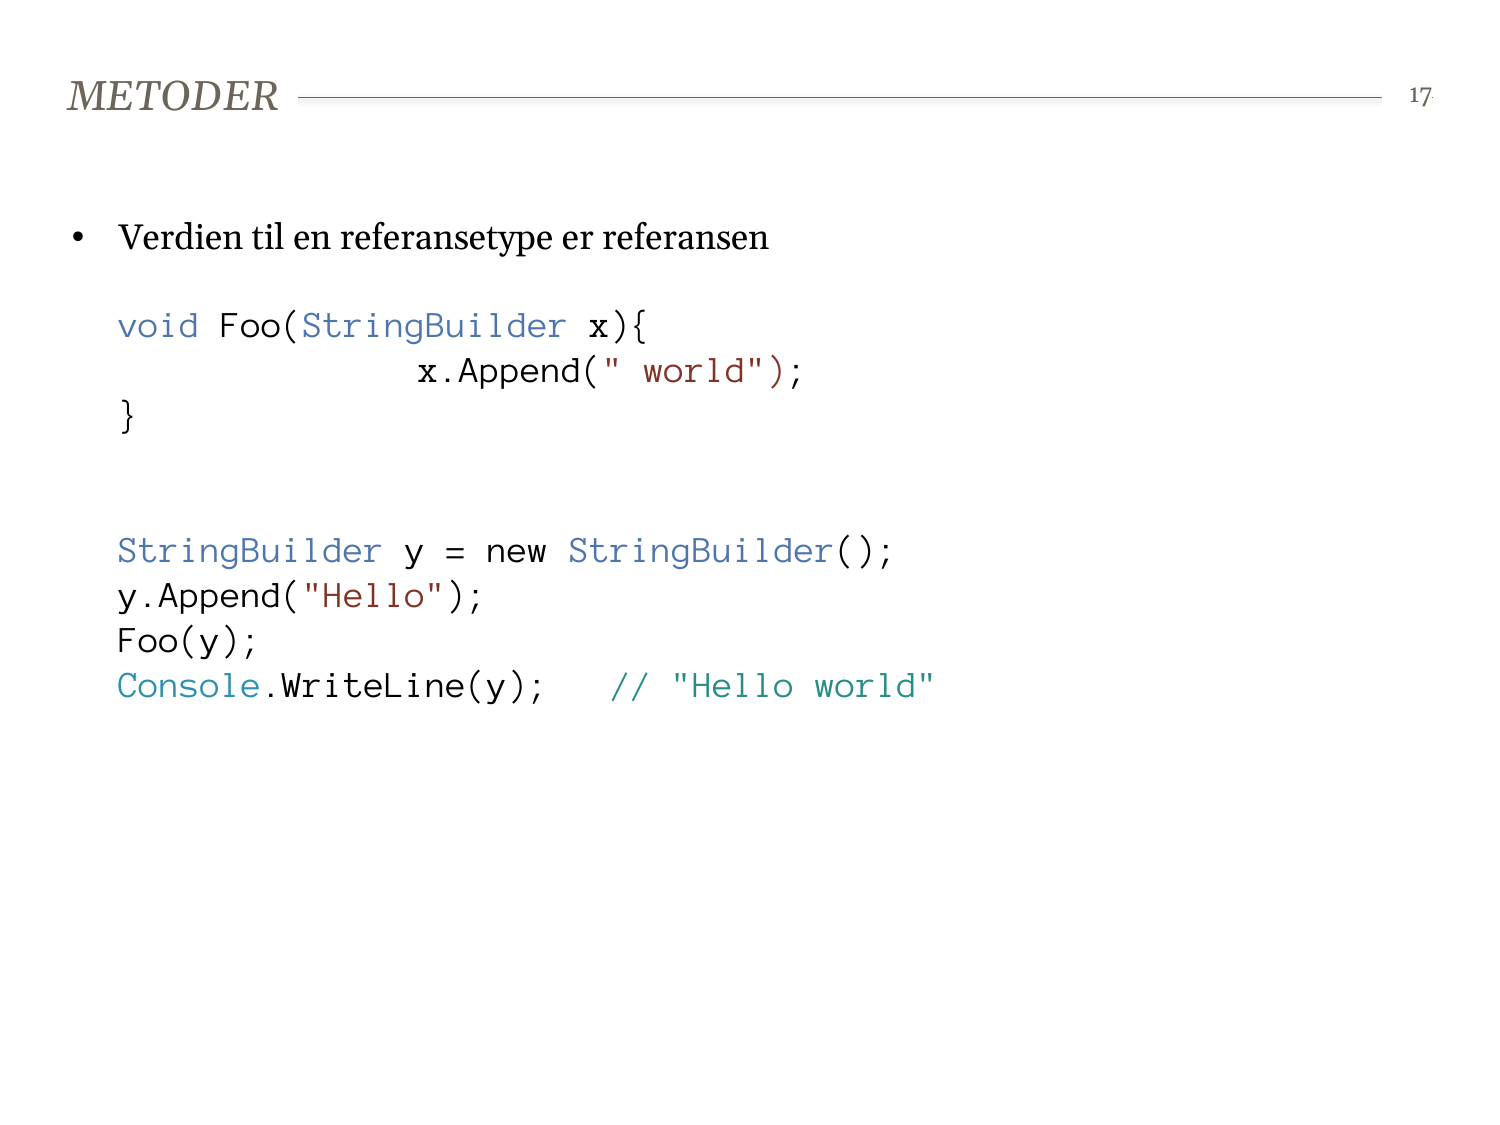

# Metoder
17
Verdien til en referansetype er referansen
void Foo(StringBuilder x){
		x.Append(" world");
}
StringBuilder y = new StringBuilder();
y.Append("Hello");
Foo(y);
Console.WriteLine(y);   // "Hello world"